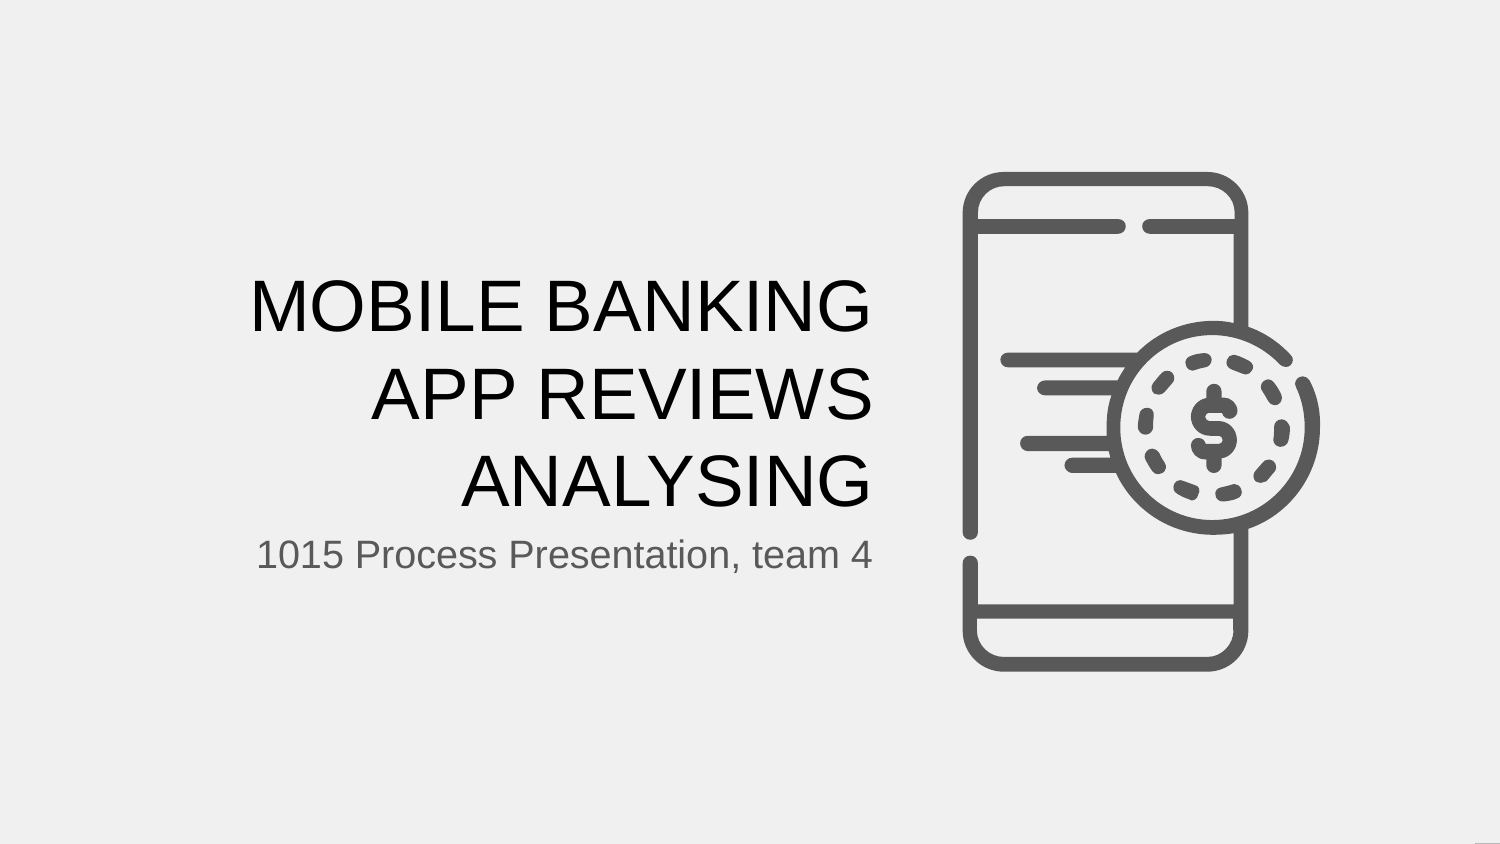

# MOBILE BANKING
APP REVIEWS
ANALYSING
1015 Process Presentation, team 4